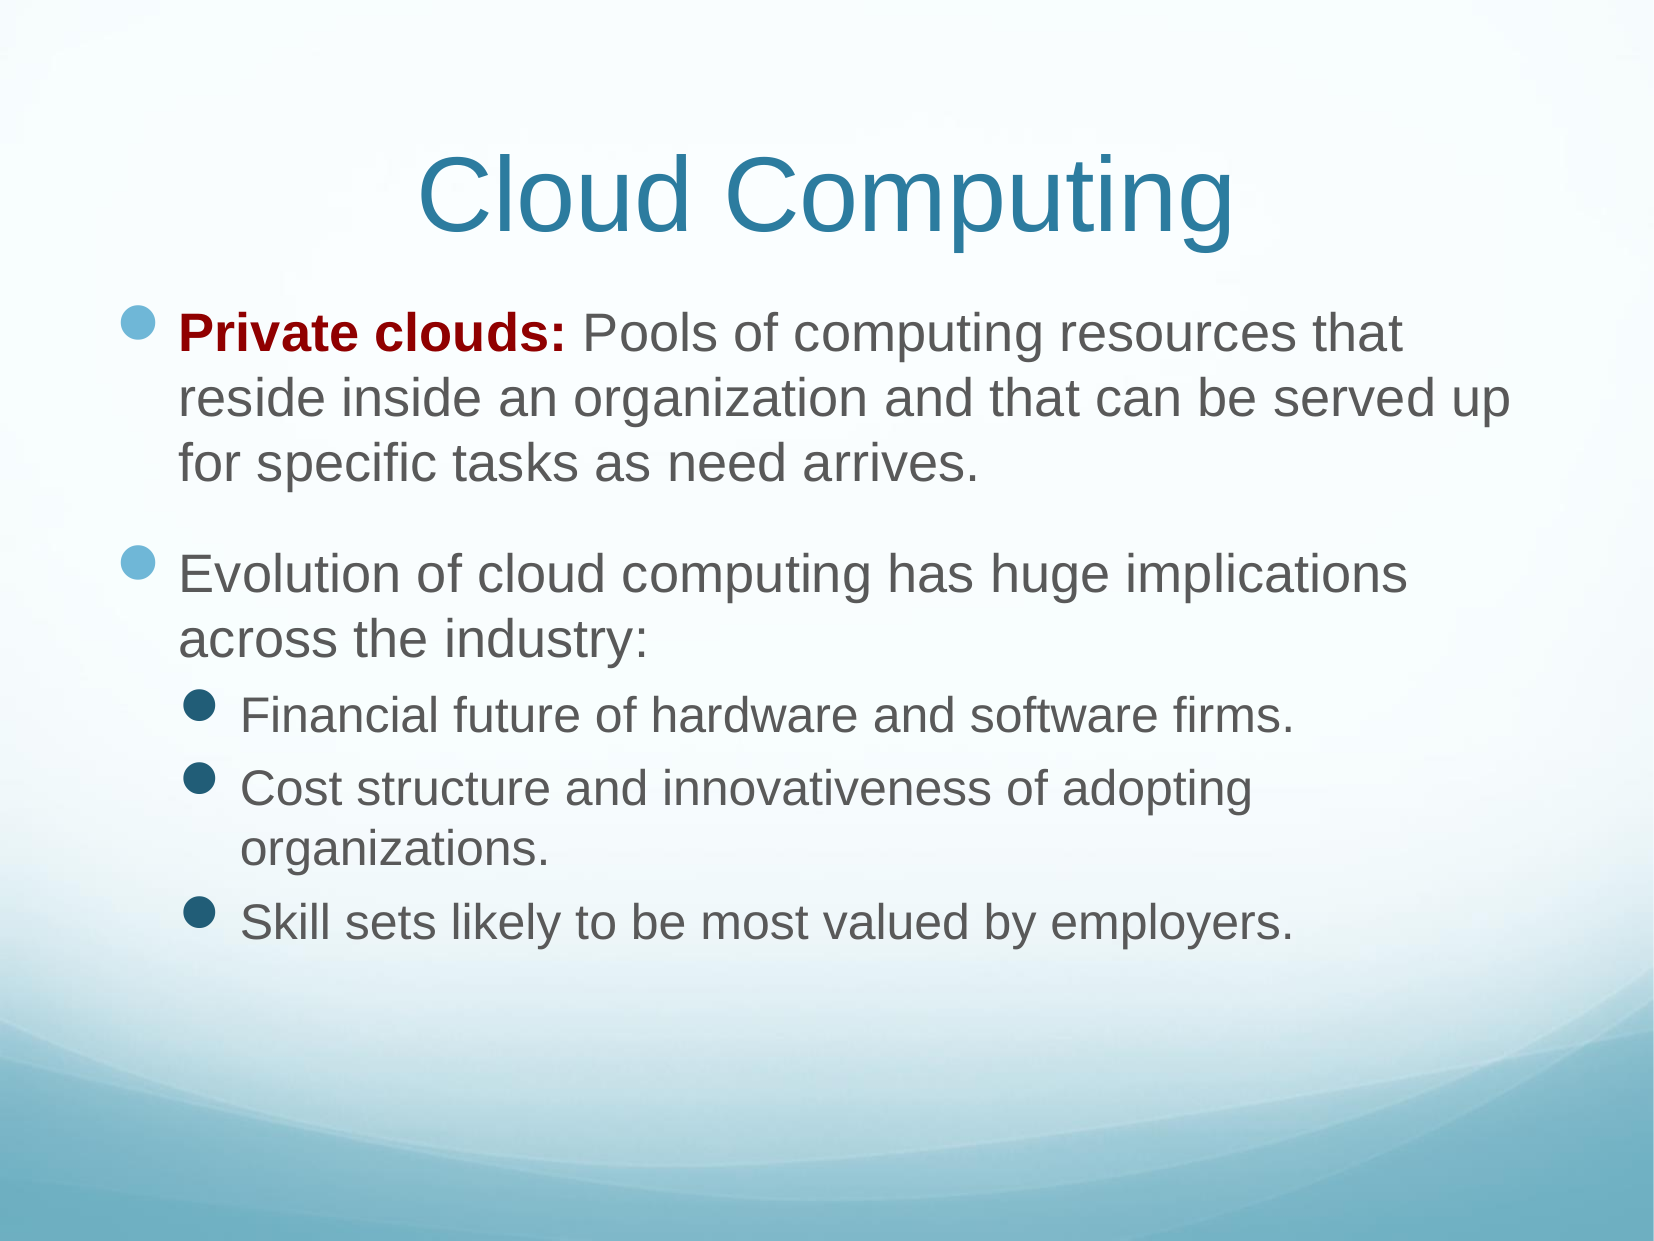

# Cloud Computing
Private clouds: Pools of computing resources that reside inside an organization and that can be served up for specific tasks as need arrives.
Evolution of cloud computing has huge implications across the industry:
Financial future of hardware and software firms.
Cost structure and innovativeness of adopting organizations.
Skill sets likely to be most valued by employers.